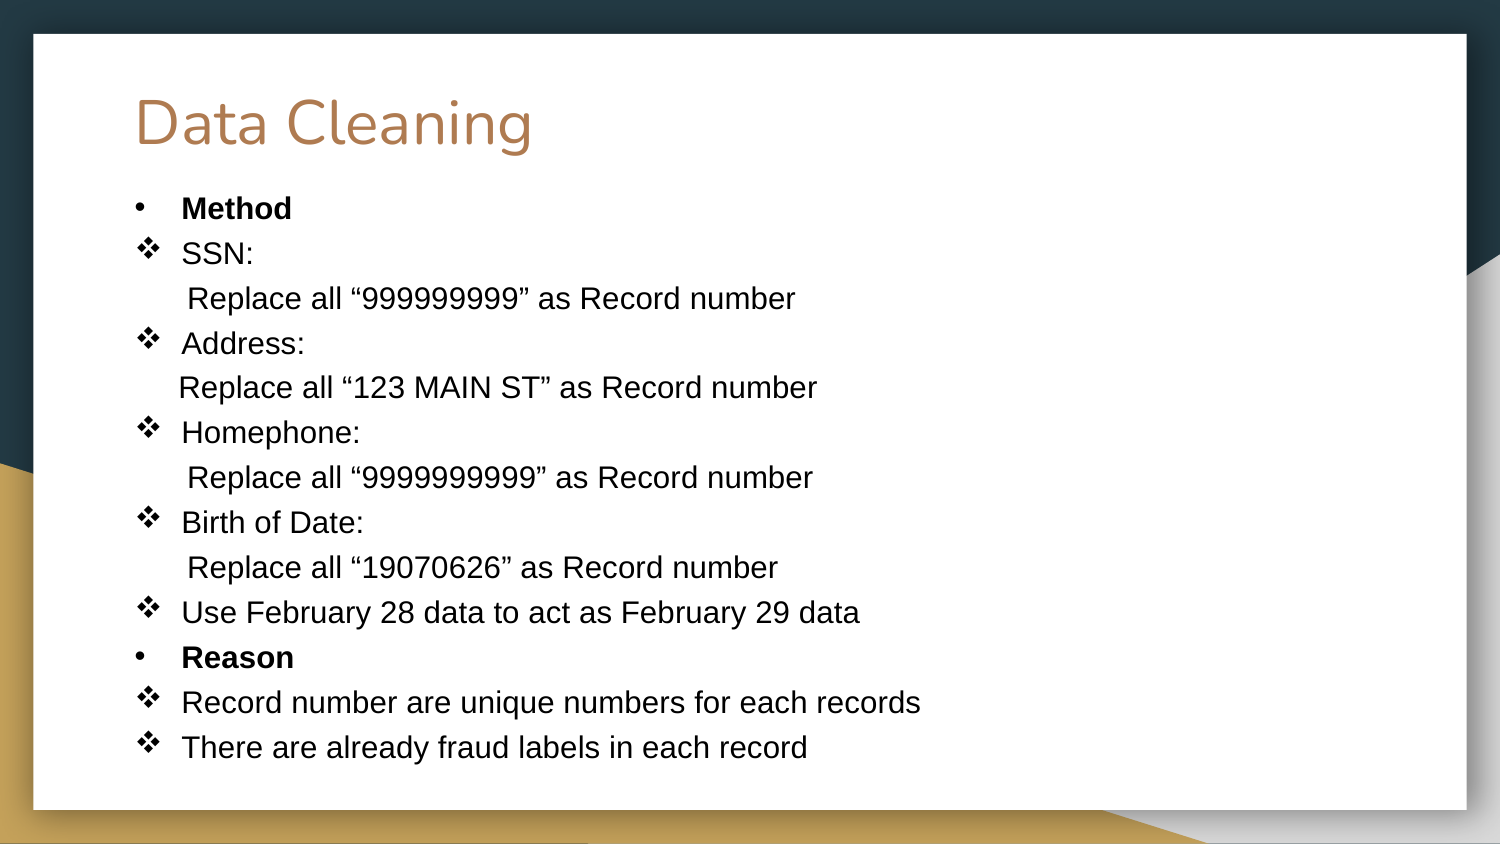

# Data Cleaning
Method
SSN:
      Replace all “999999999” as Record number
Address:
     Replace all “123 MAIN ST” as Record number
Homephone:
      Replace all “9999999999” as Record number
Birth of Date:
      Replace all “19070626” as Record number
Use February 28 data to act as February 29 data
Reason
Record number are unique numbers for each records
There are already fraud labels in each record